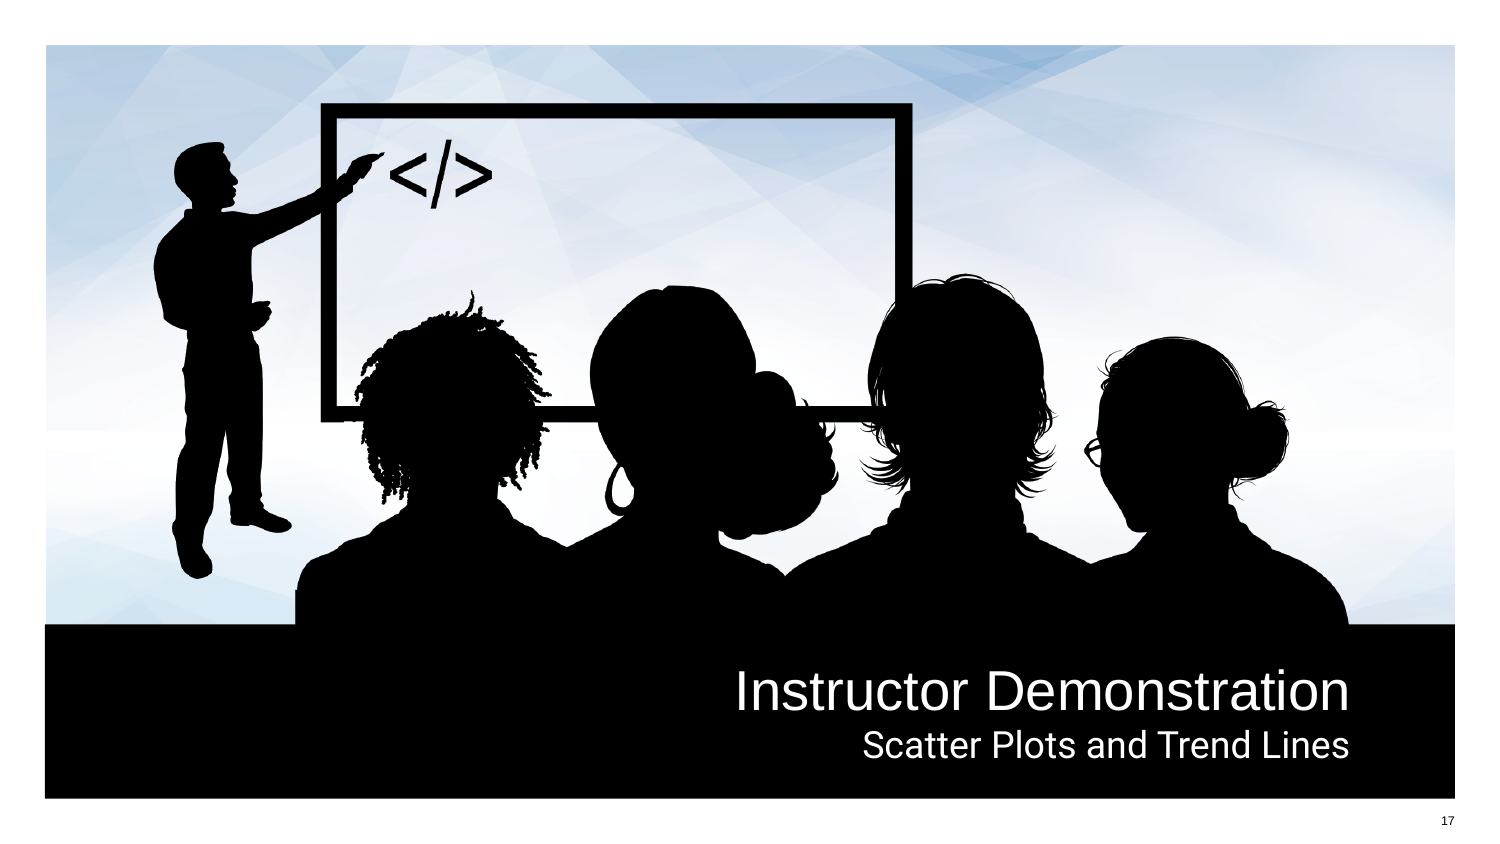

# Scatter Plots and Trend Lines

17